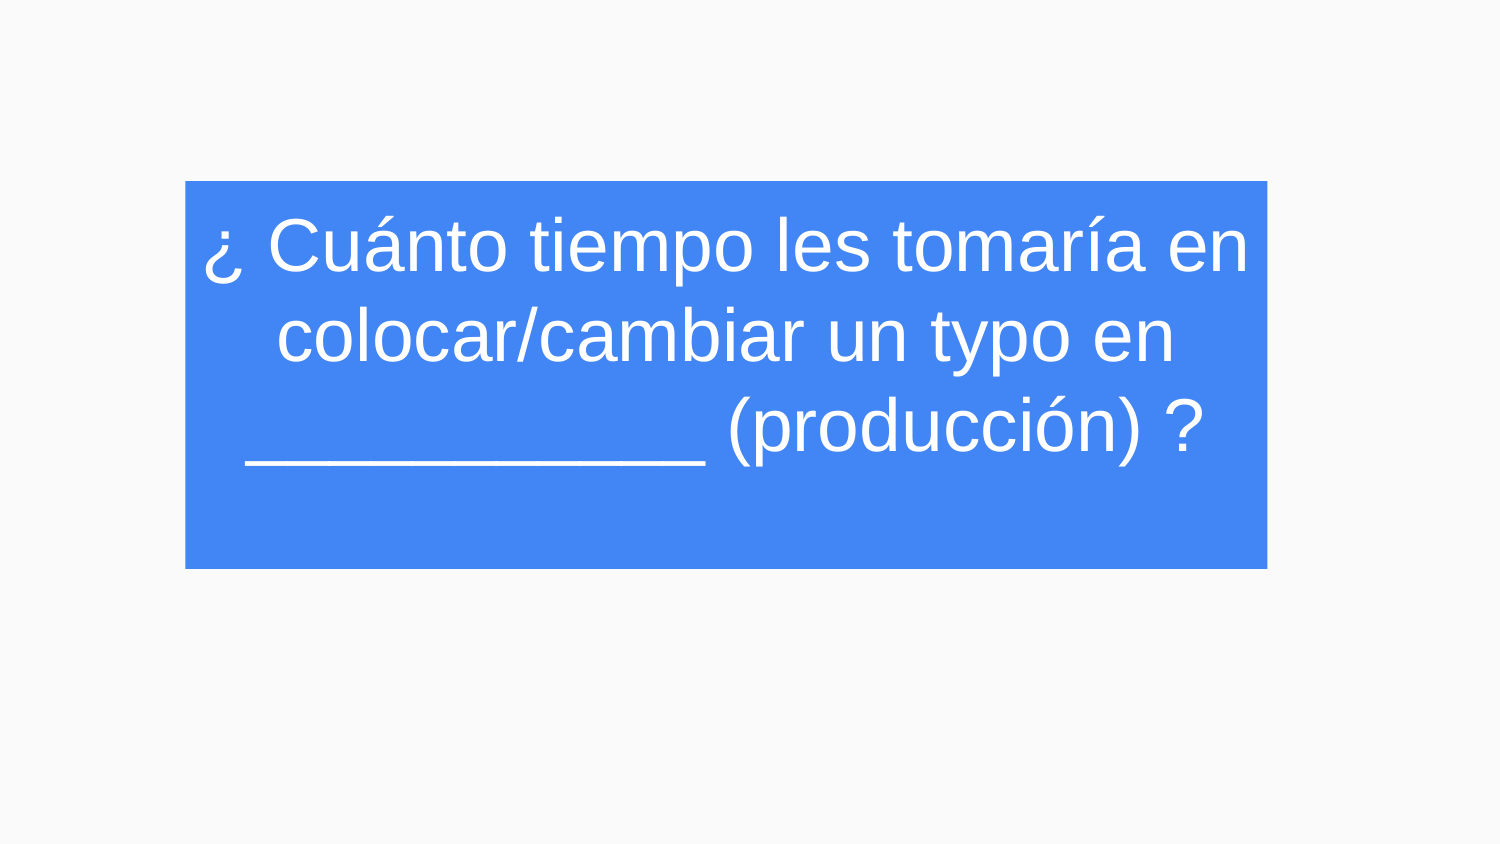

¿ Cuánto tiempo les tomaría en colocar/cambiar un typo en ___________ (producción) ?